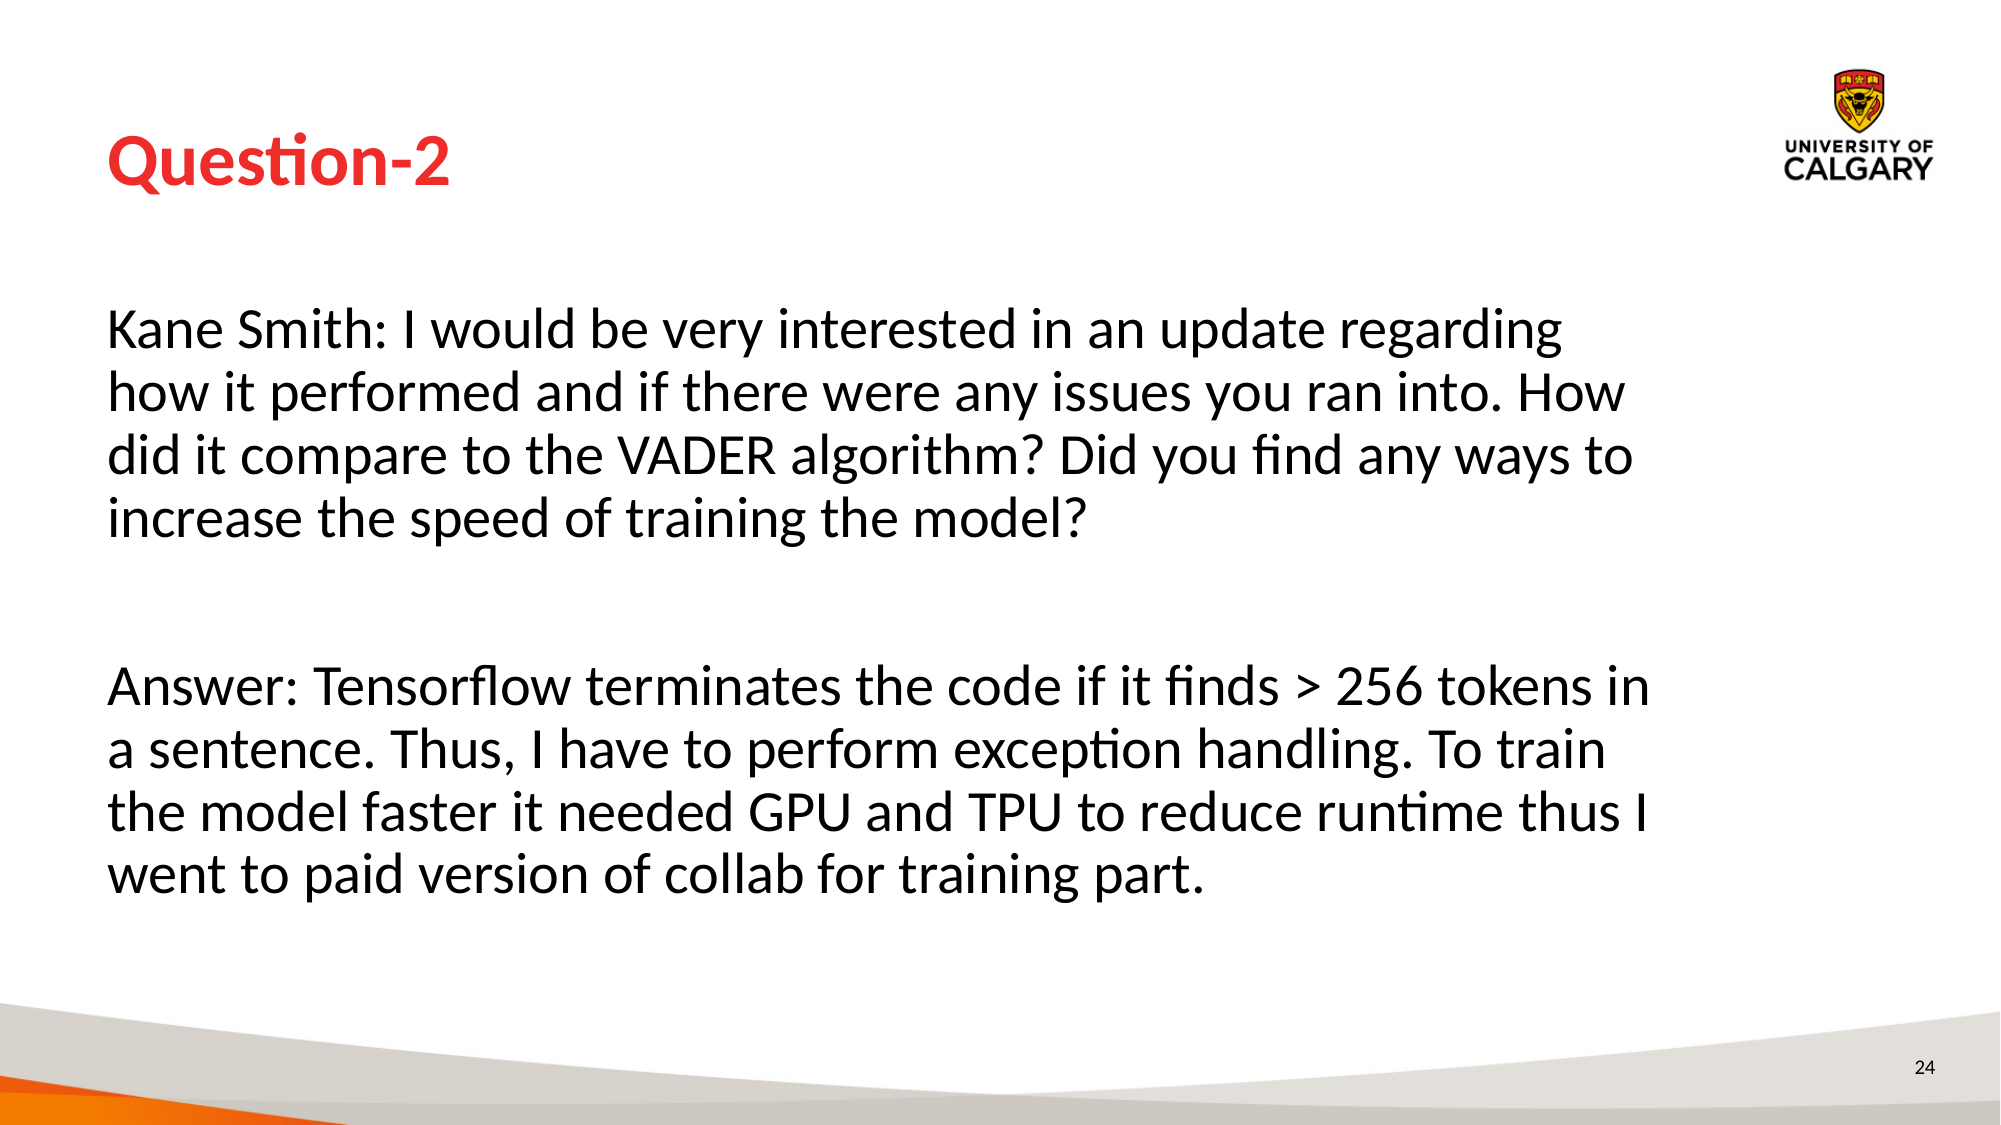

# Question-2
Kane Smith: I would be very interested in an update regarding how it performed and if there were any issues you ran into. How did it compare to the VADER algorithm? Did you find any ways to increase the speed of training the model?

Answer: Tensorflow terminates the code if it finds > 256 tokens in a sentence. Thus, I have to perform exception handling. To train the model faster it needed GPU and TPU to reduce runtime thus I went to paid version of collab for training part.

24